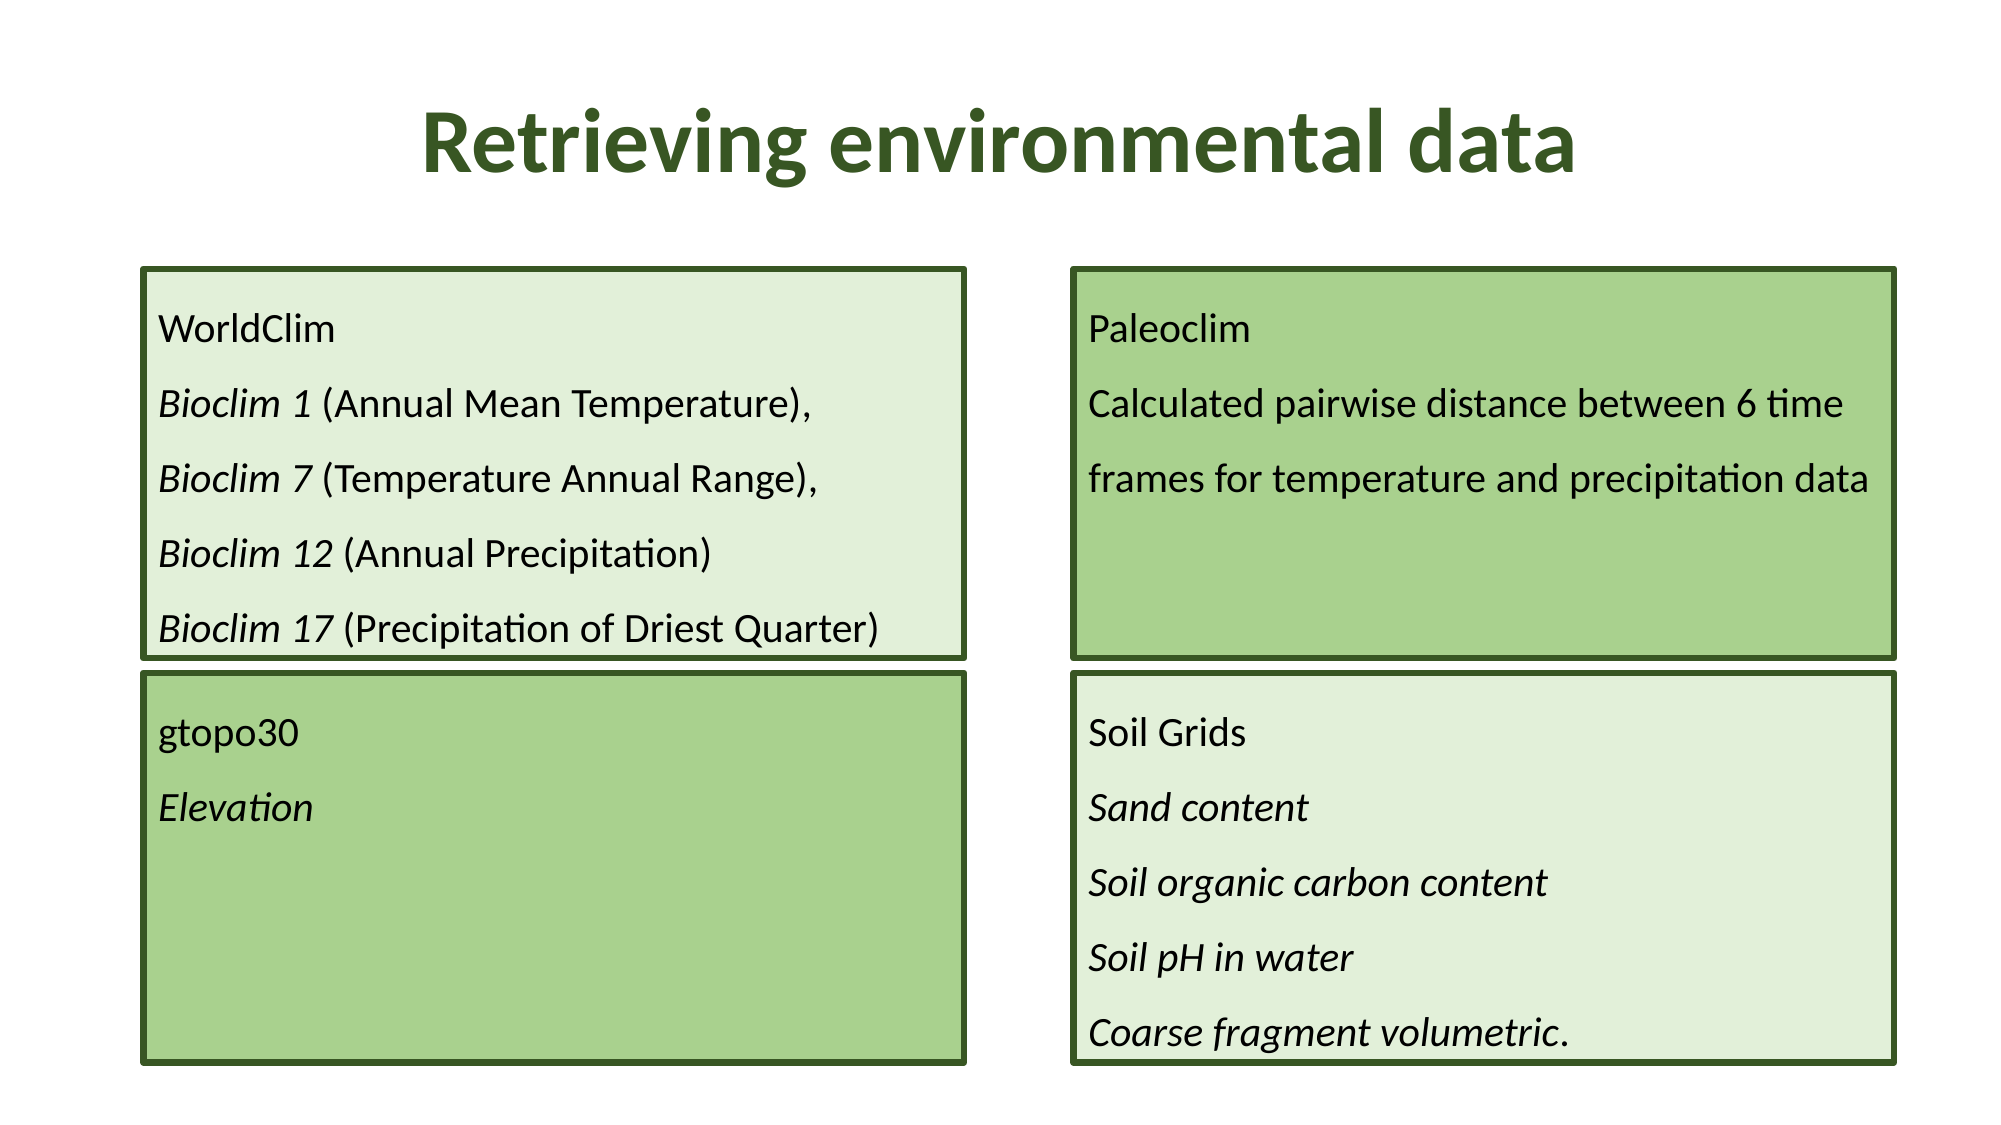

# Retrieving environmental data
WorldClim
Bioclim 1 (Annual Mean Temperature),
Bioclim 7 (Temperature Annual Range),
Bioclim 12 (Annual Precipitation)
Bioclim 17 (Precipitation of Driest Quarter)
Paleoclim
Calculated pairwise distance between 6 time frames for temperature and precipitation data

gtopo30
Elevation

Soil Grids
Sand content
Soil organic carbon content
Soil pH in water
Coarse fragment volumetric.